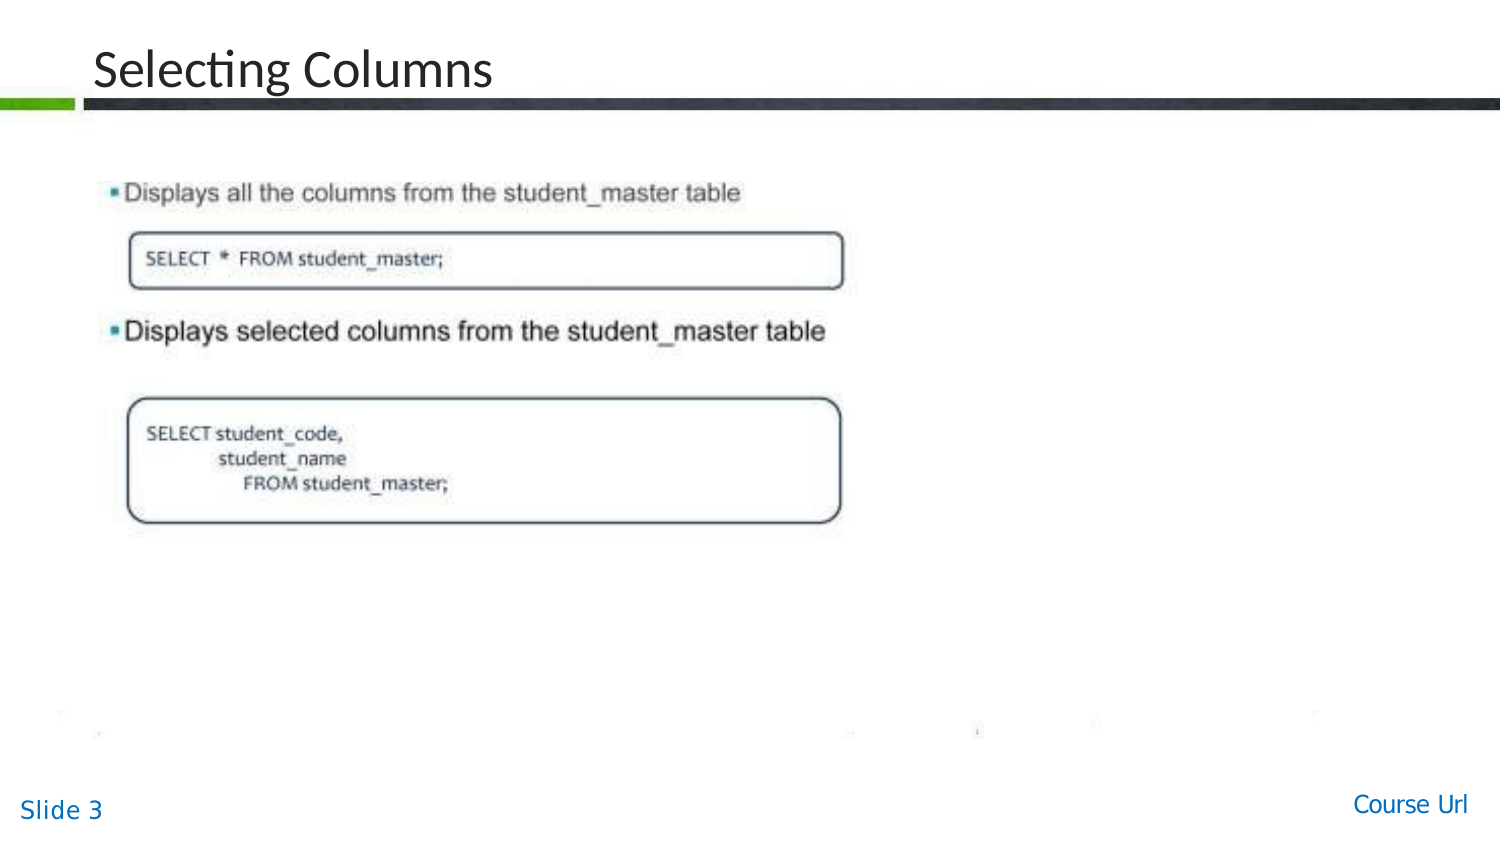

# Selecting Columns

Course Url
Slide 3